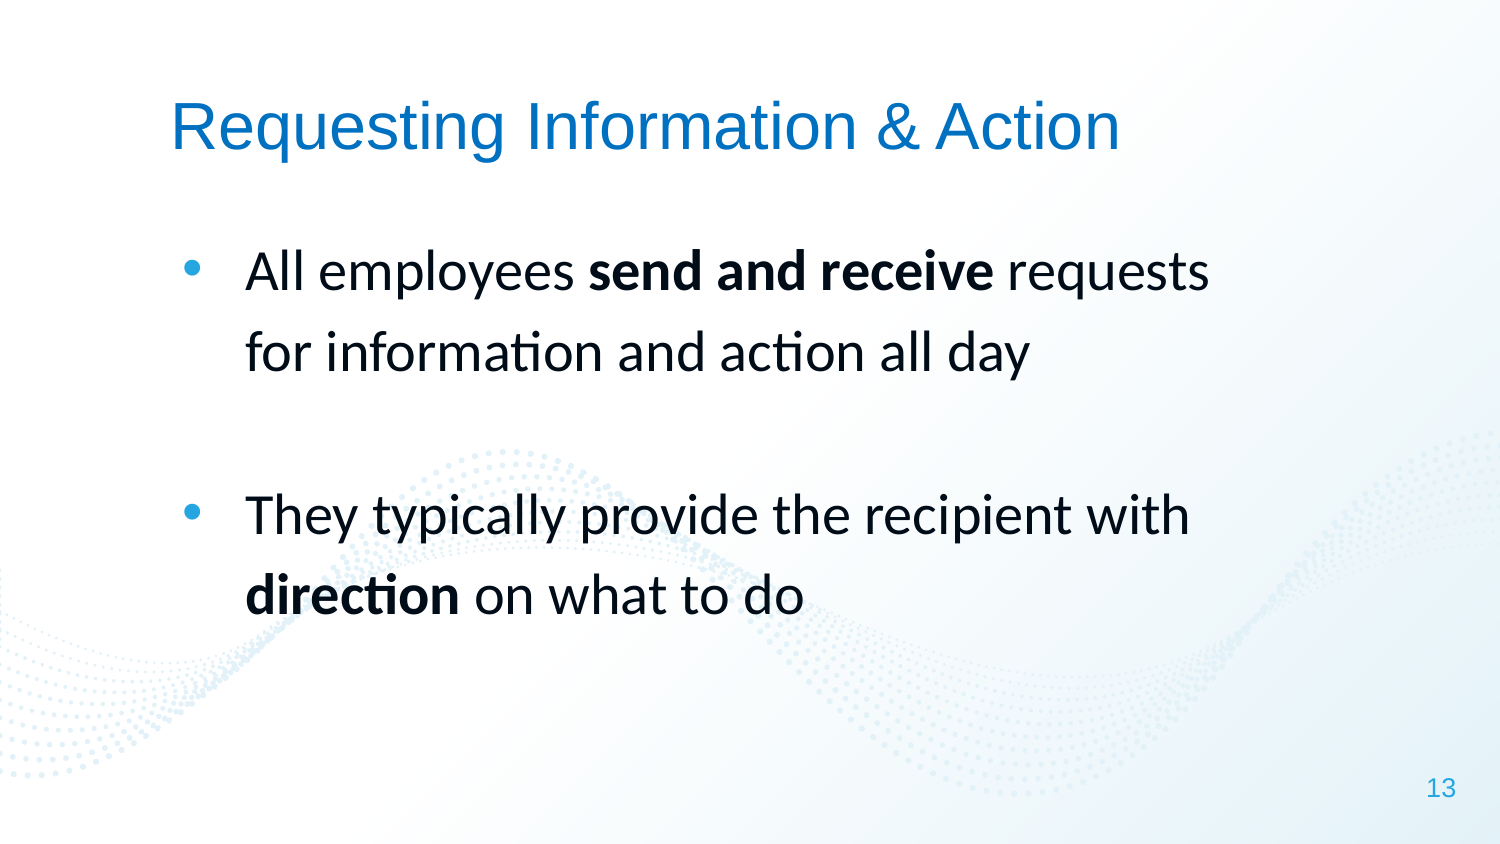

# Requesting Information & Action
All employees send and receive requests for information and action all day
They typically provide the recipient with direction on what to do

13